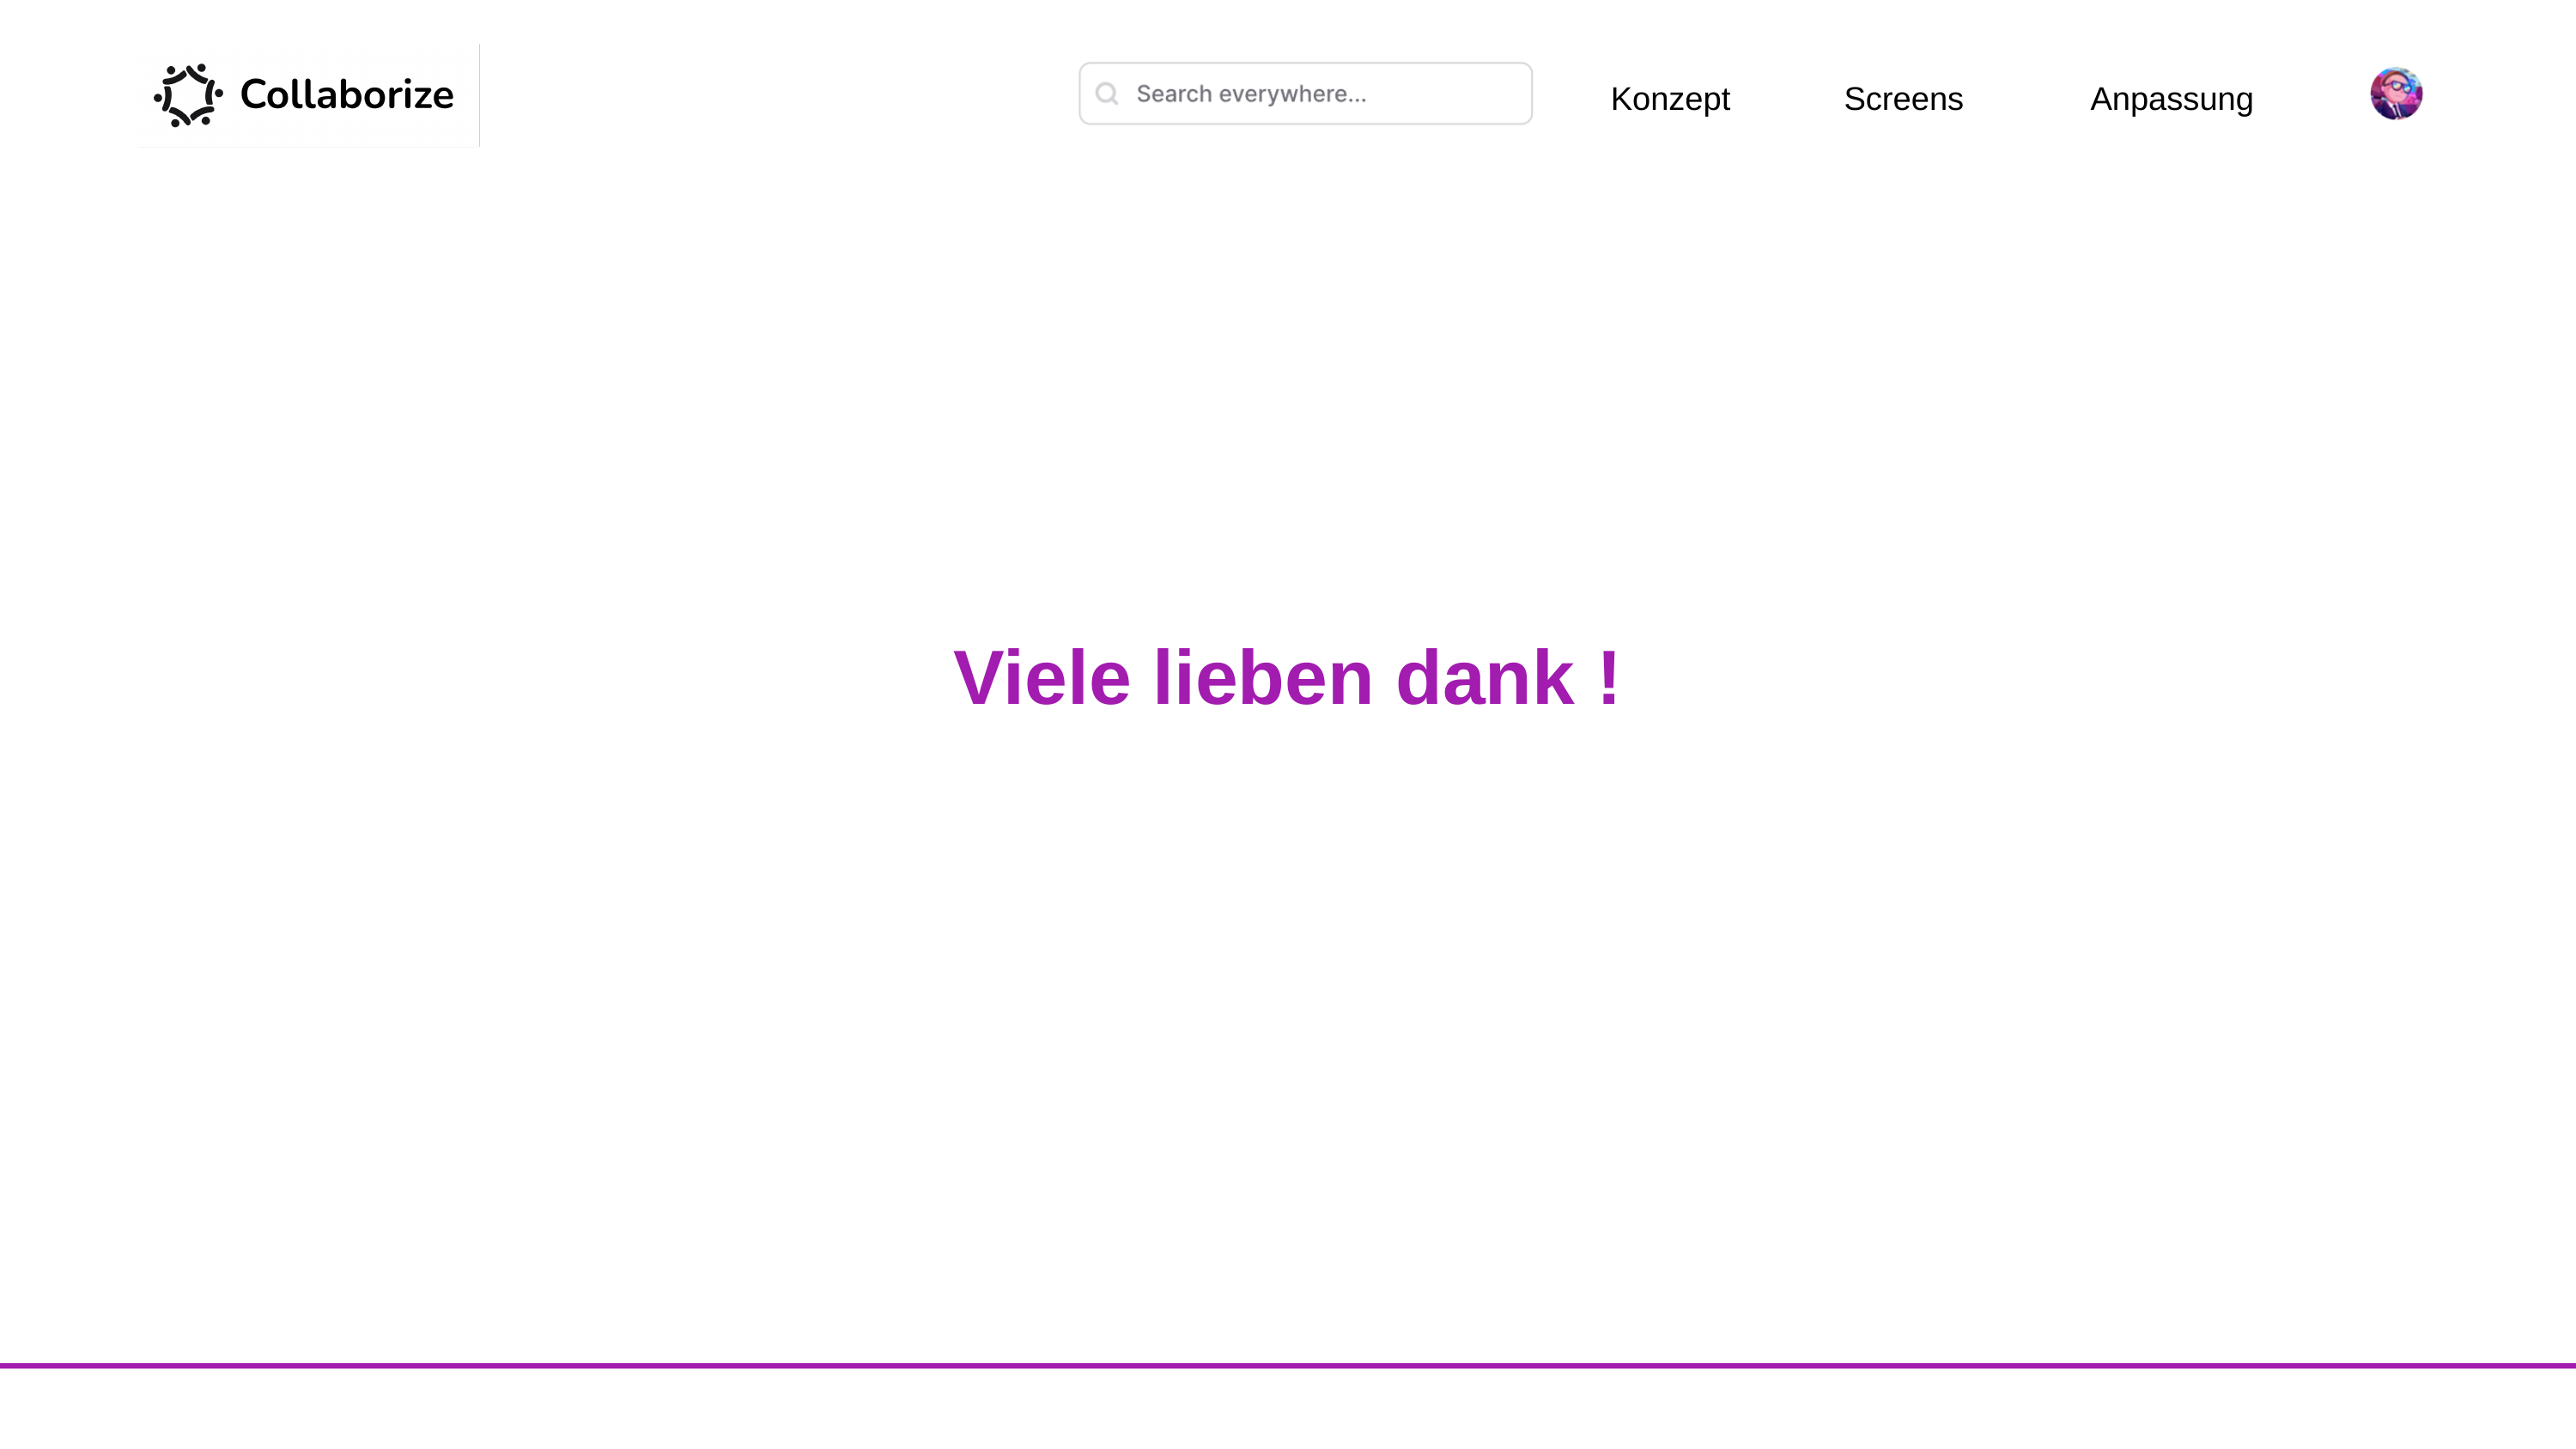

Your Logo
Date//Time//Year

Your Logo
Date//Time//Year
Konzept
Screens
Anpassung

Viele lieben dank !